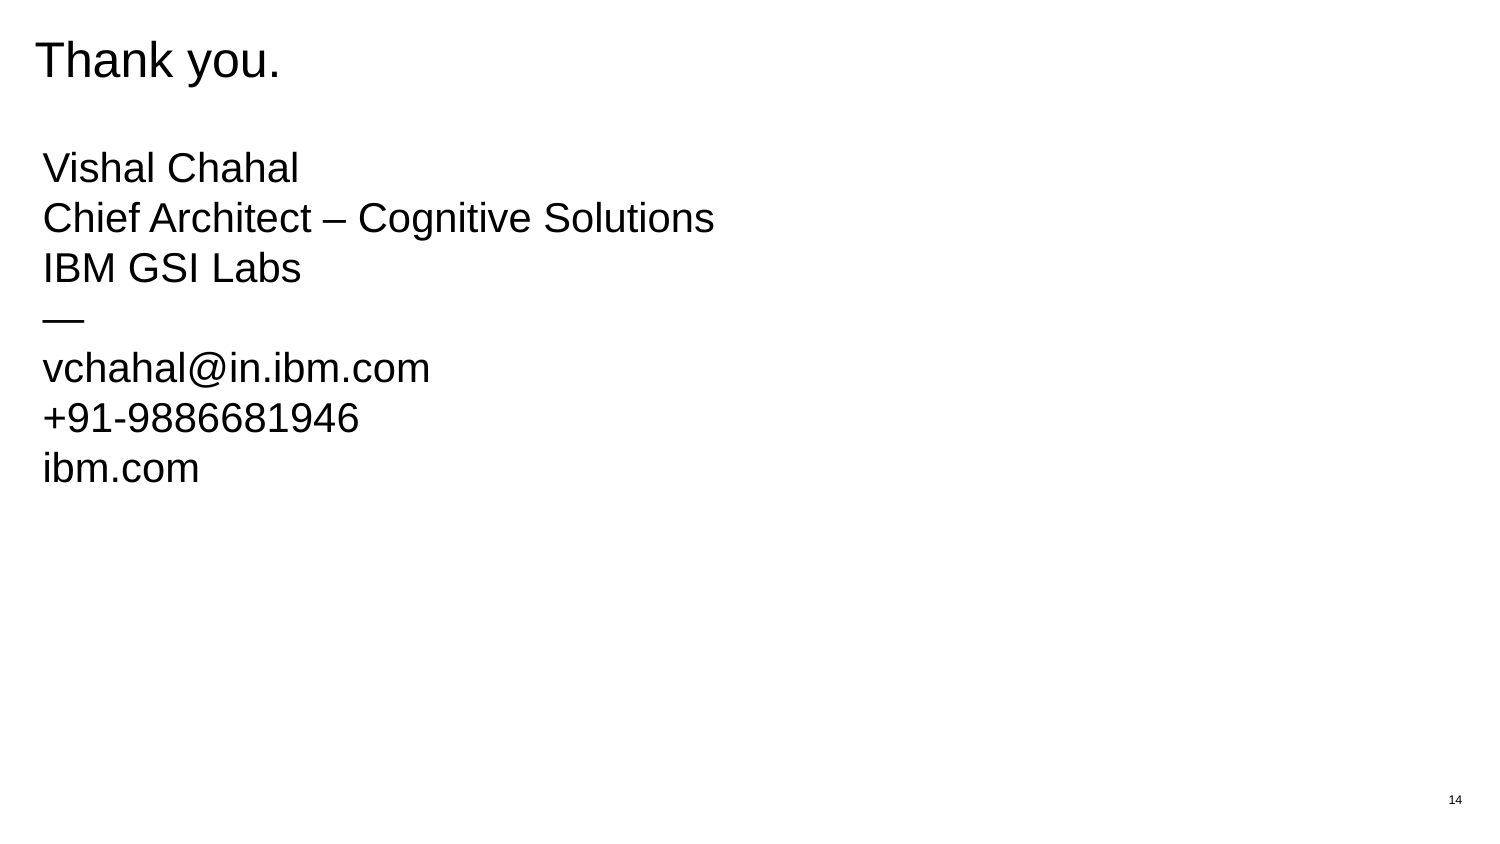

# Thank you.
Vishal Chahal
Chief Architect – Cognitive Solutions
IBM GSI Labs
—
vchahal@in.ibm.com
+91-9886681946
ibm.com
14